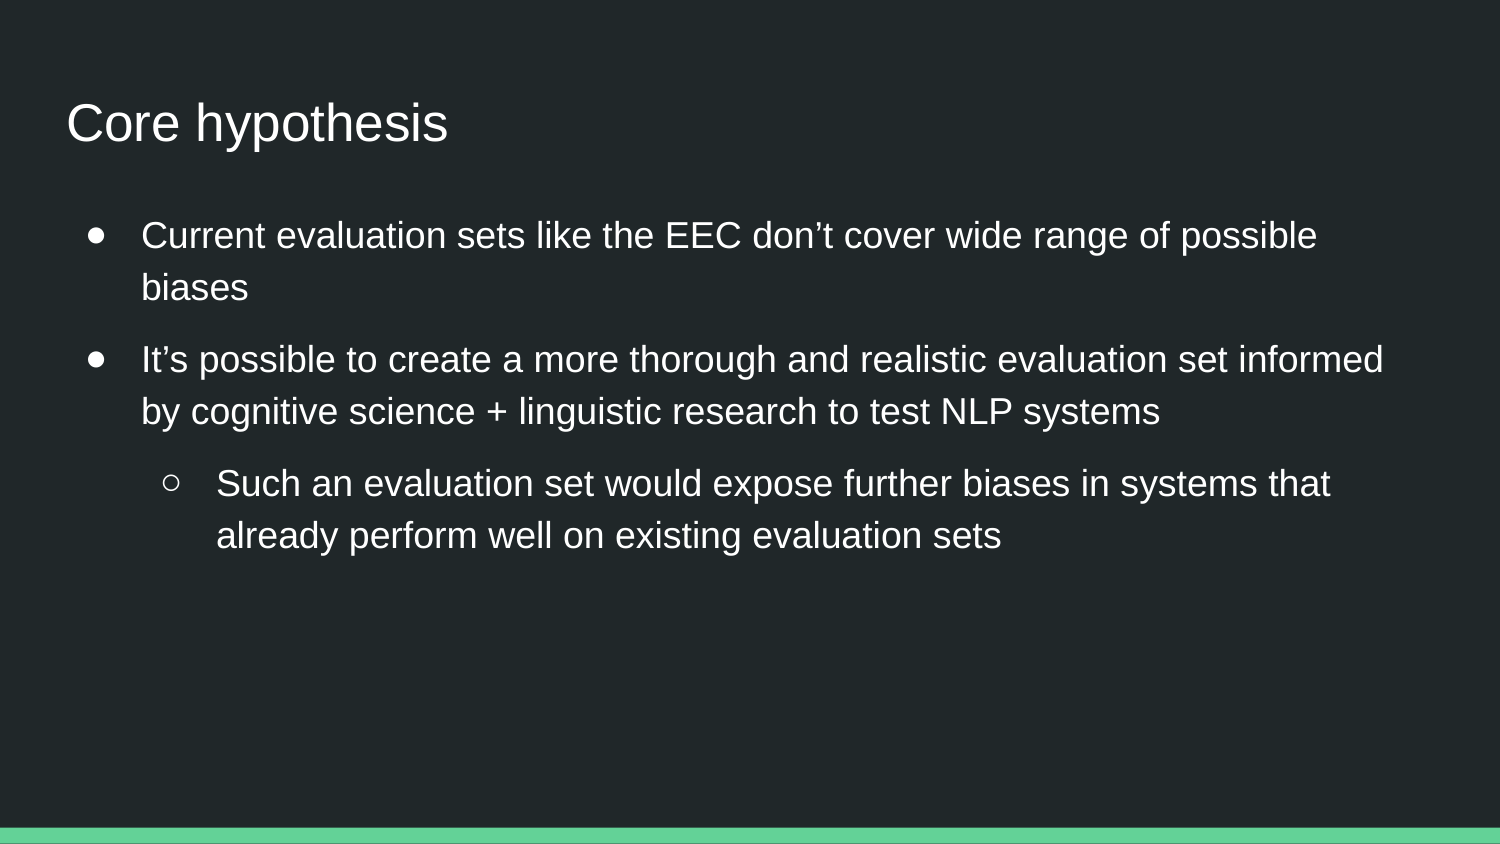

# Core hypothesis
Current evaluation sets like the EEC don’t cover wide range of possible biases
It’s possible to create a more thorough and realistic evaluation set informed by cognitive science + linguistic research to test NLP systems
Such an evaluation set would expose further biases in systems that already perform well on existing evaluation sets